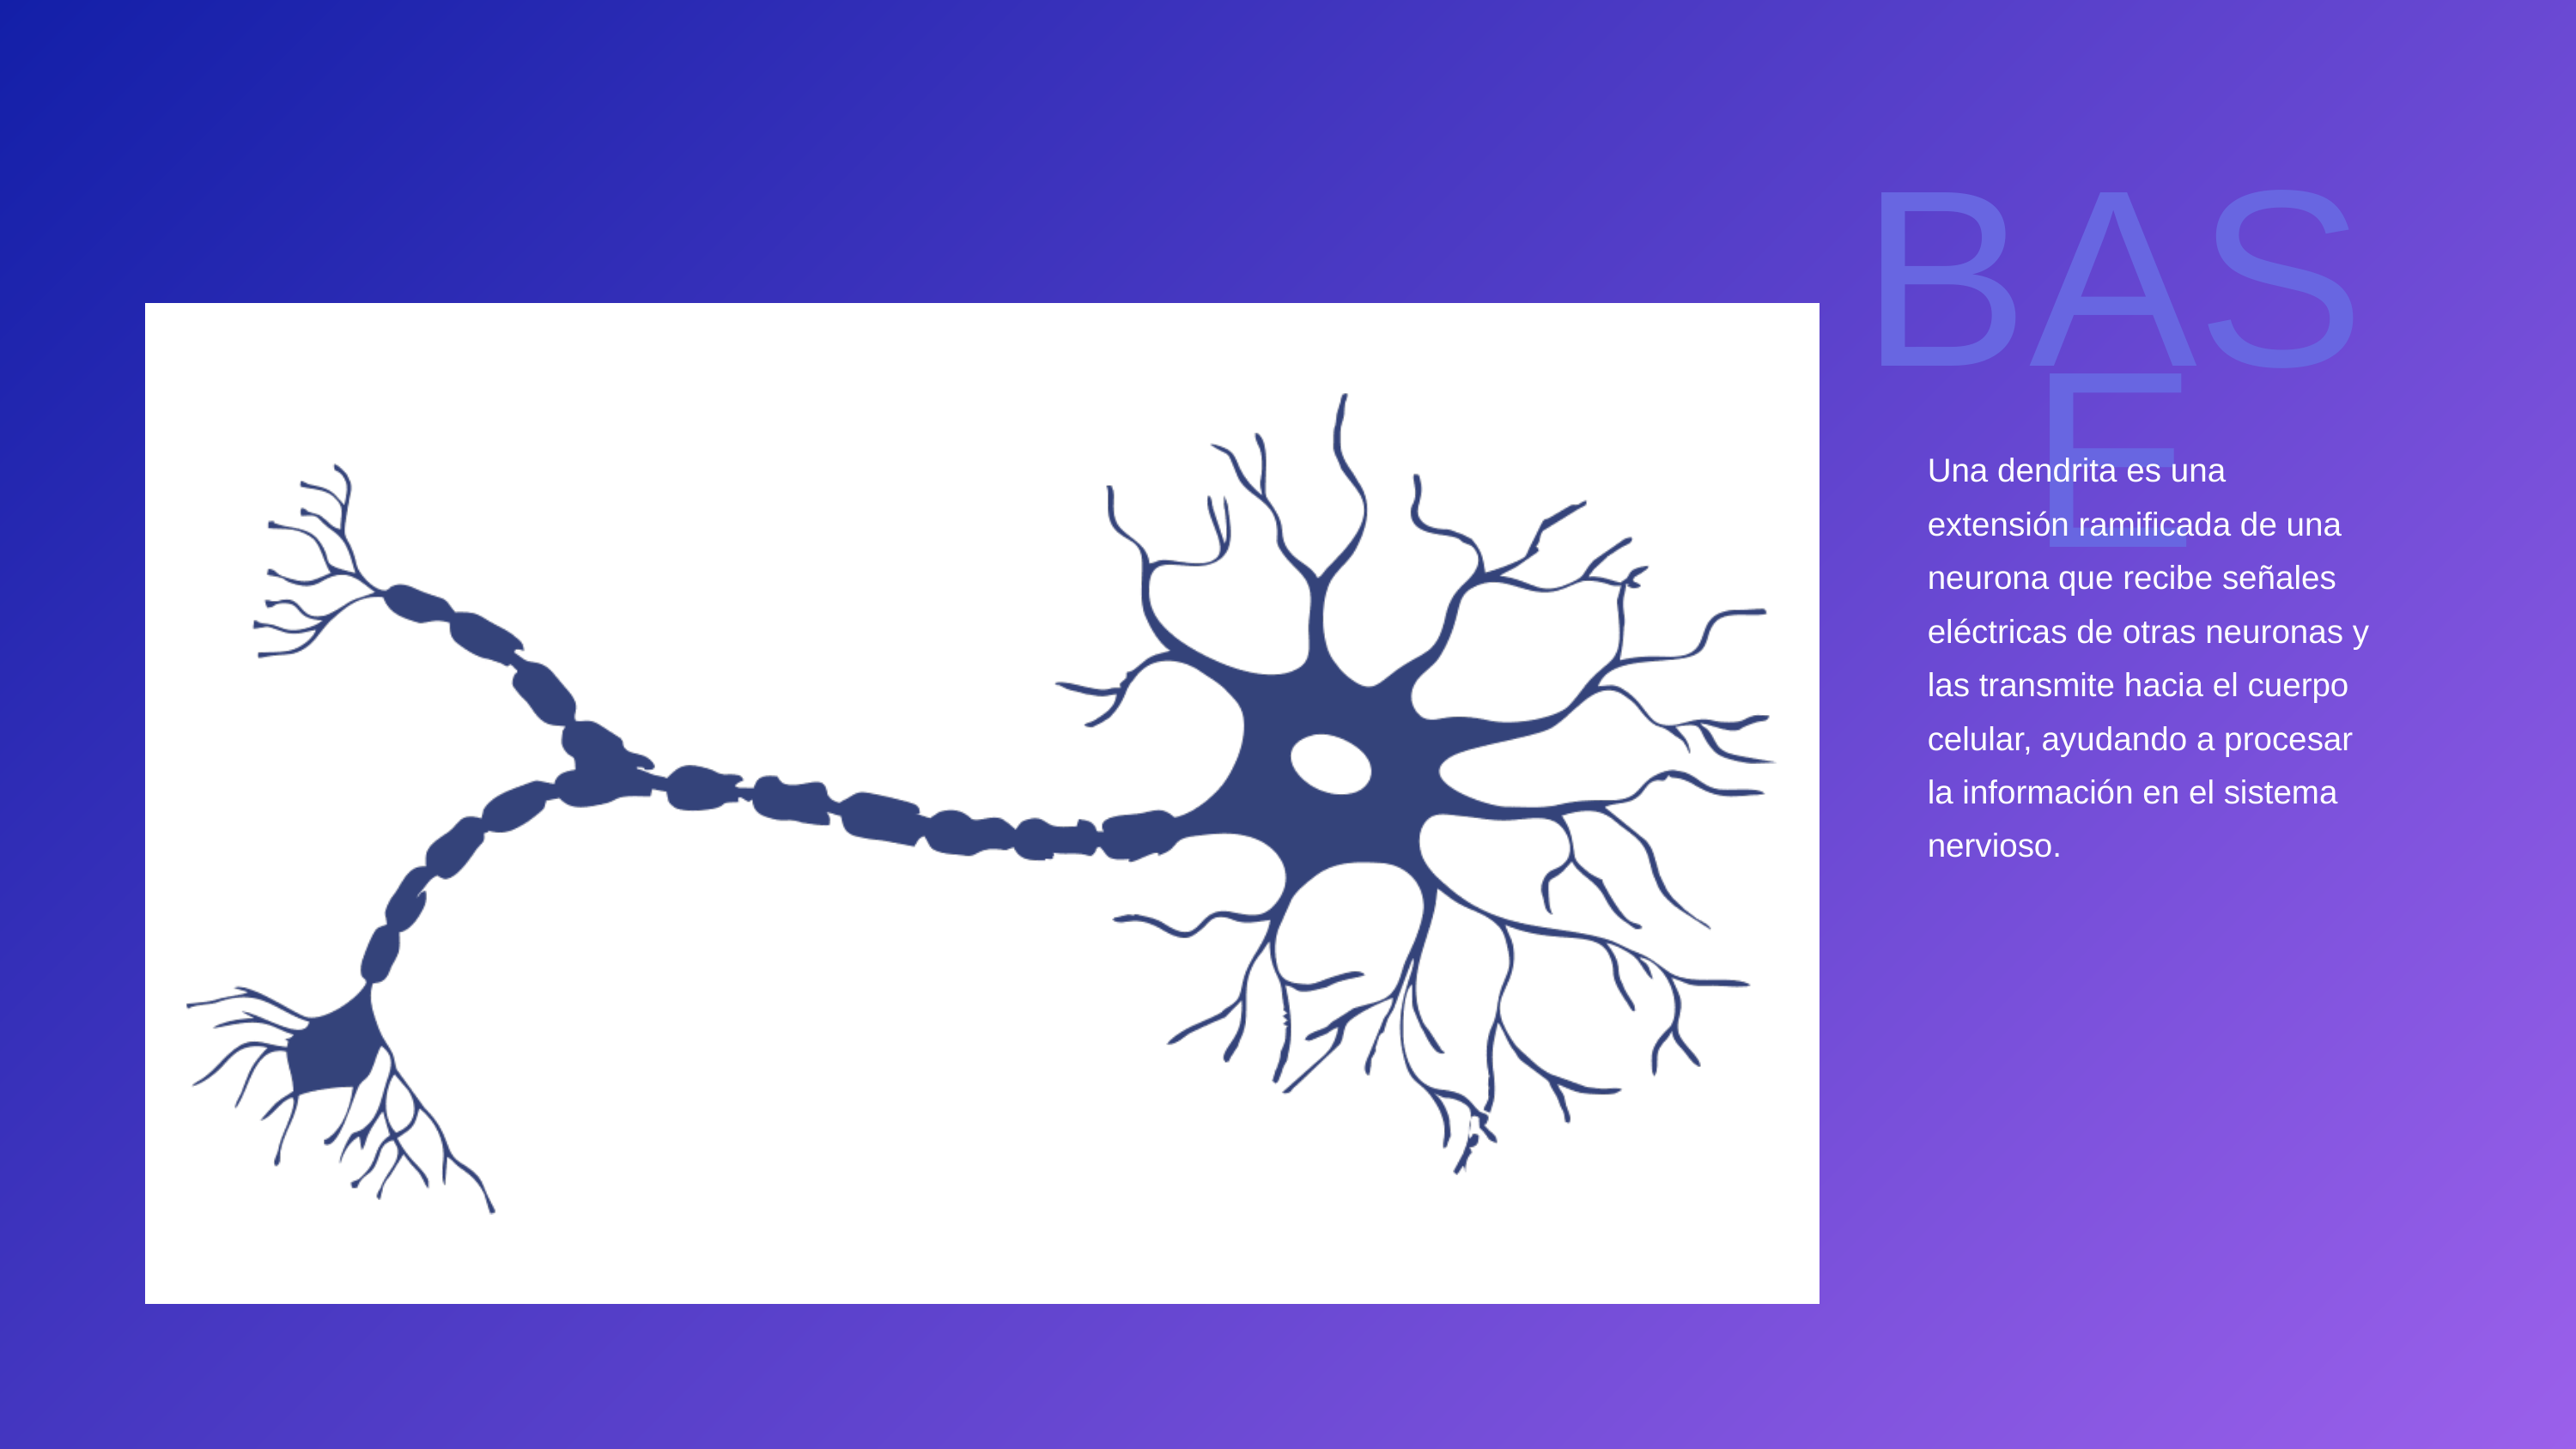

BASE

Una dendrita es una extensión ramificada de una neurona que recibe señales eléctricas de otras neuronas y las transmite hacia el cuerpo celular, ayudando a procesar la información en el sistema nervioso.